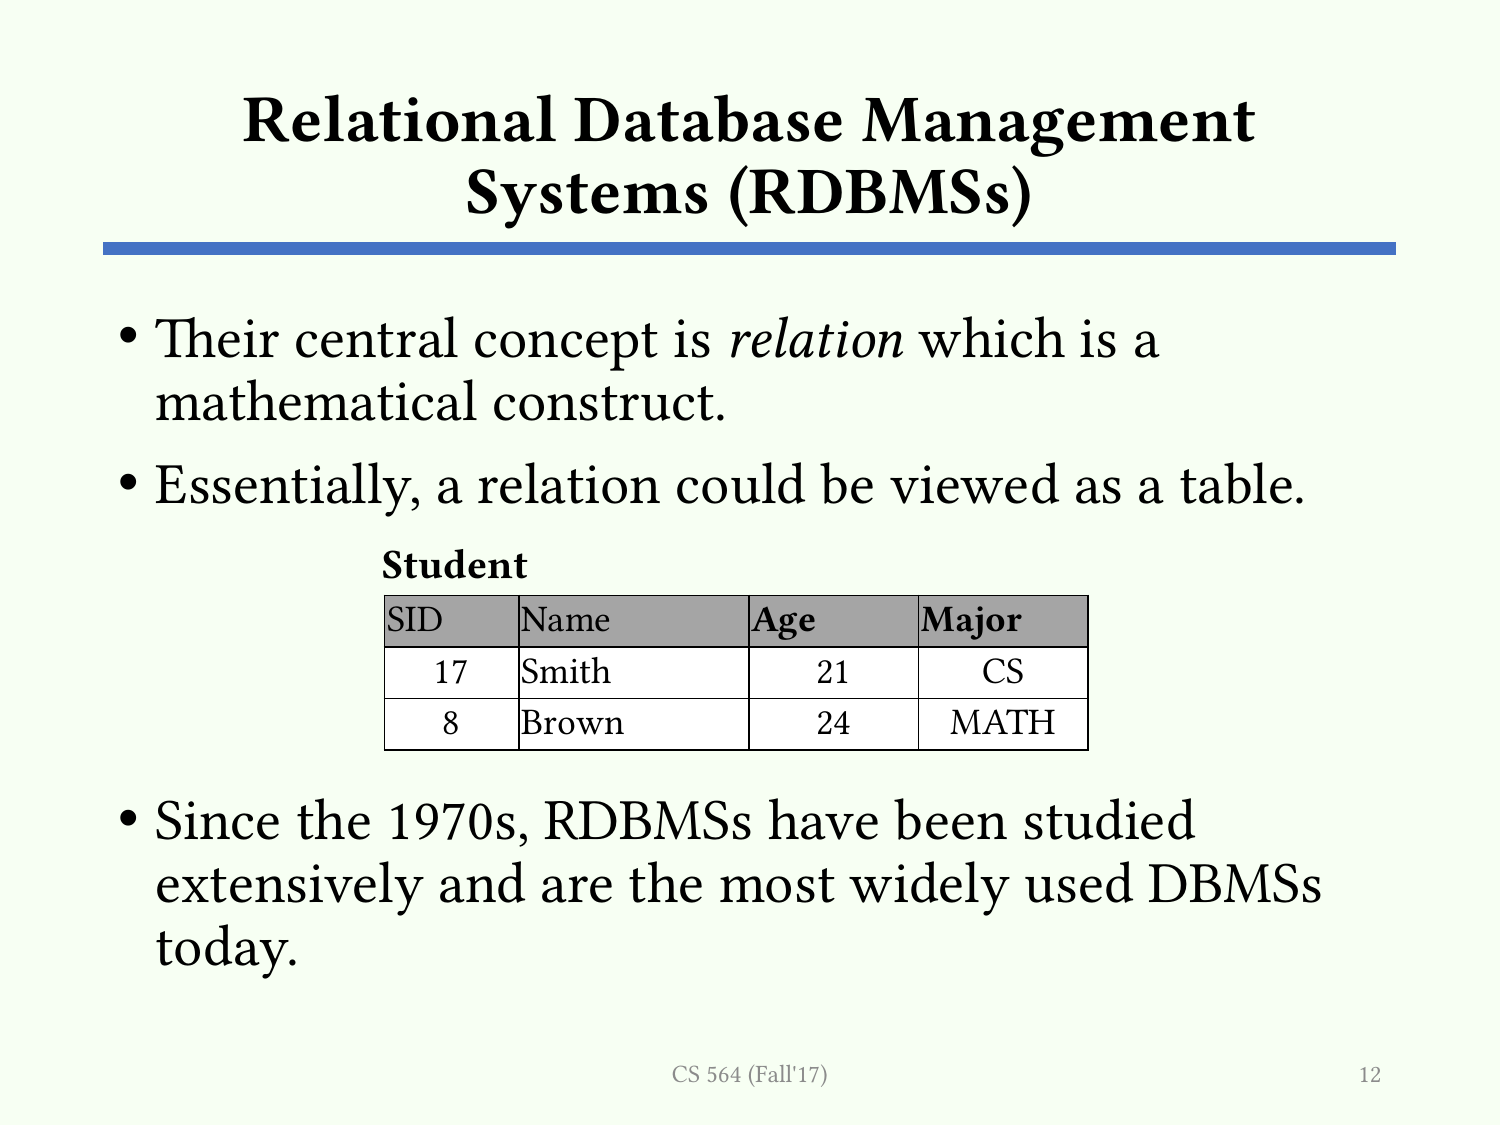

# Relational Database Management Systems (RDBMSs)
Their central concept is relation which is a mathematical construct.
Essentially, a relation could be viewed as a table.

Since the 1970s, RDBMSs have been studied extensively and are the most widely used DBMSs today.
Student
| SID | Name | Age | Major |
| --- | --- | --- | --- |
| 17 | Smith | 21 | CS |
| 8 | Brown | 24 | MATH |
CS 564 (Fall'17)
12